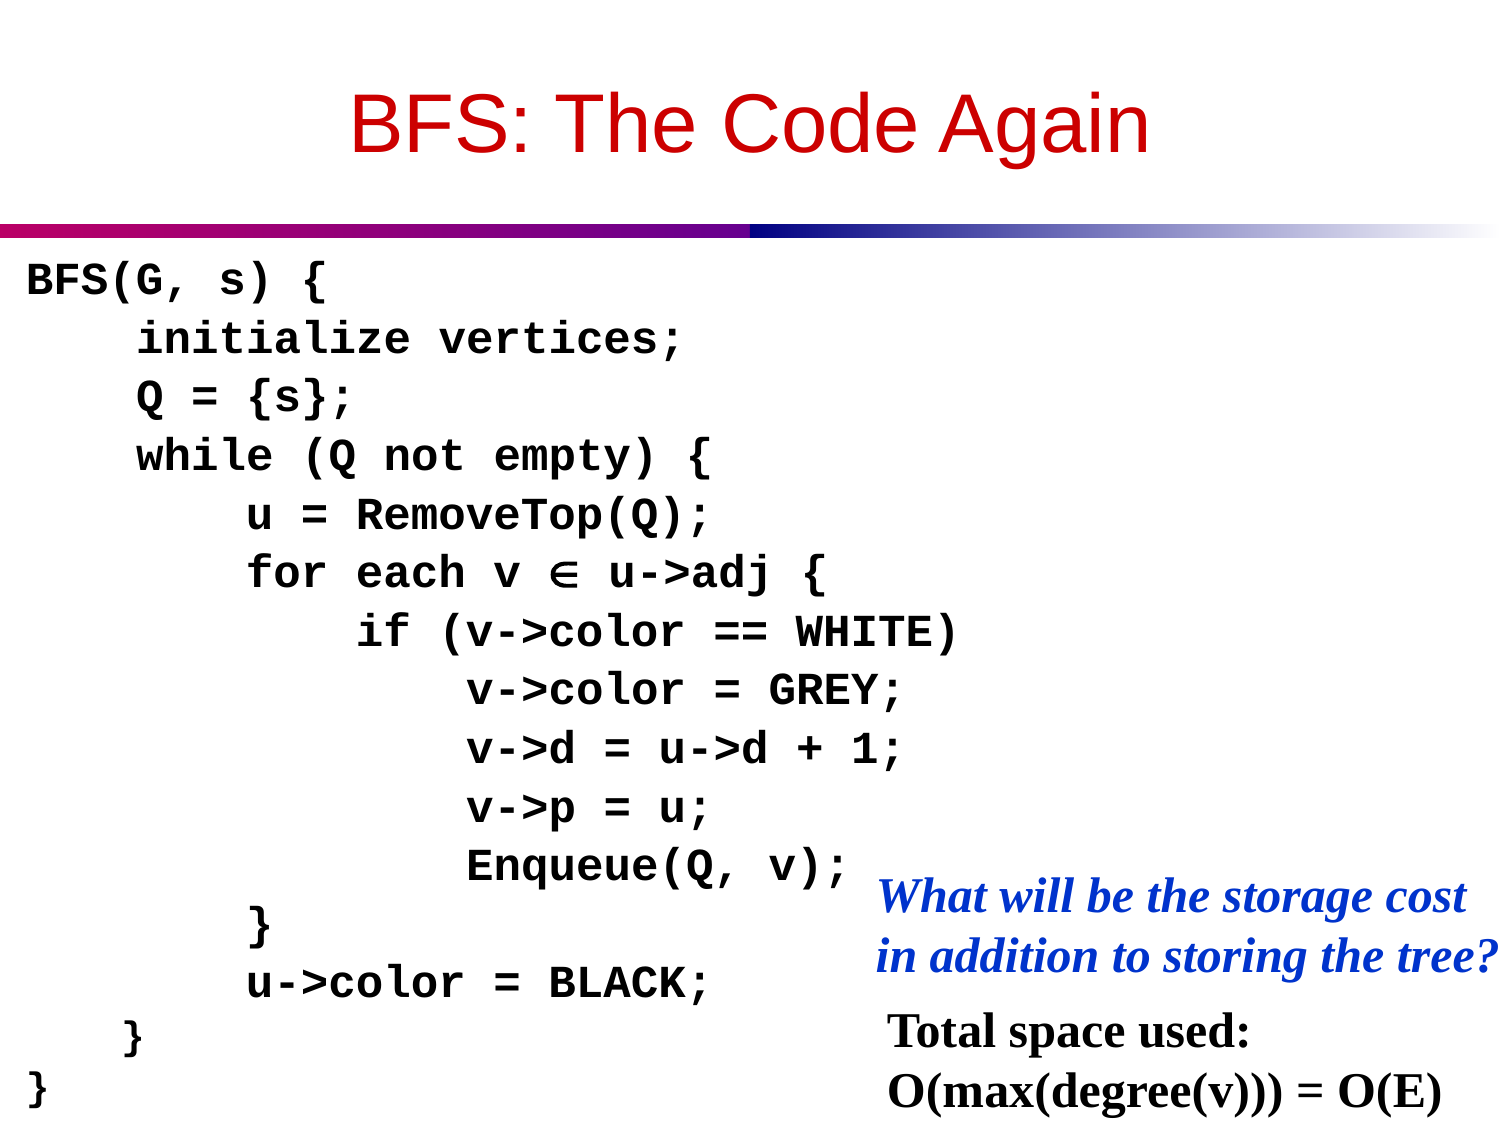

# BFS: The Code Again
BFS(G, s) {
    initialize vertices;
    Q = {s};
    while (Q not empty) {
        u = RemoveTop(Q);
        for each v ∈ u->adj {
            if (v->color == WHITE)
                v->color = GREY;
                v->d = u->d + 1;
                v->p = u;
                Enqueue(Q, v);
        }
        u->color = BLACK;
    }
}
What will be the storage cost
in addition to storing the tree?
Total space used:
O(max(degree(v))) = O(E)